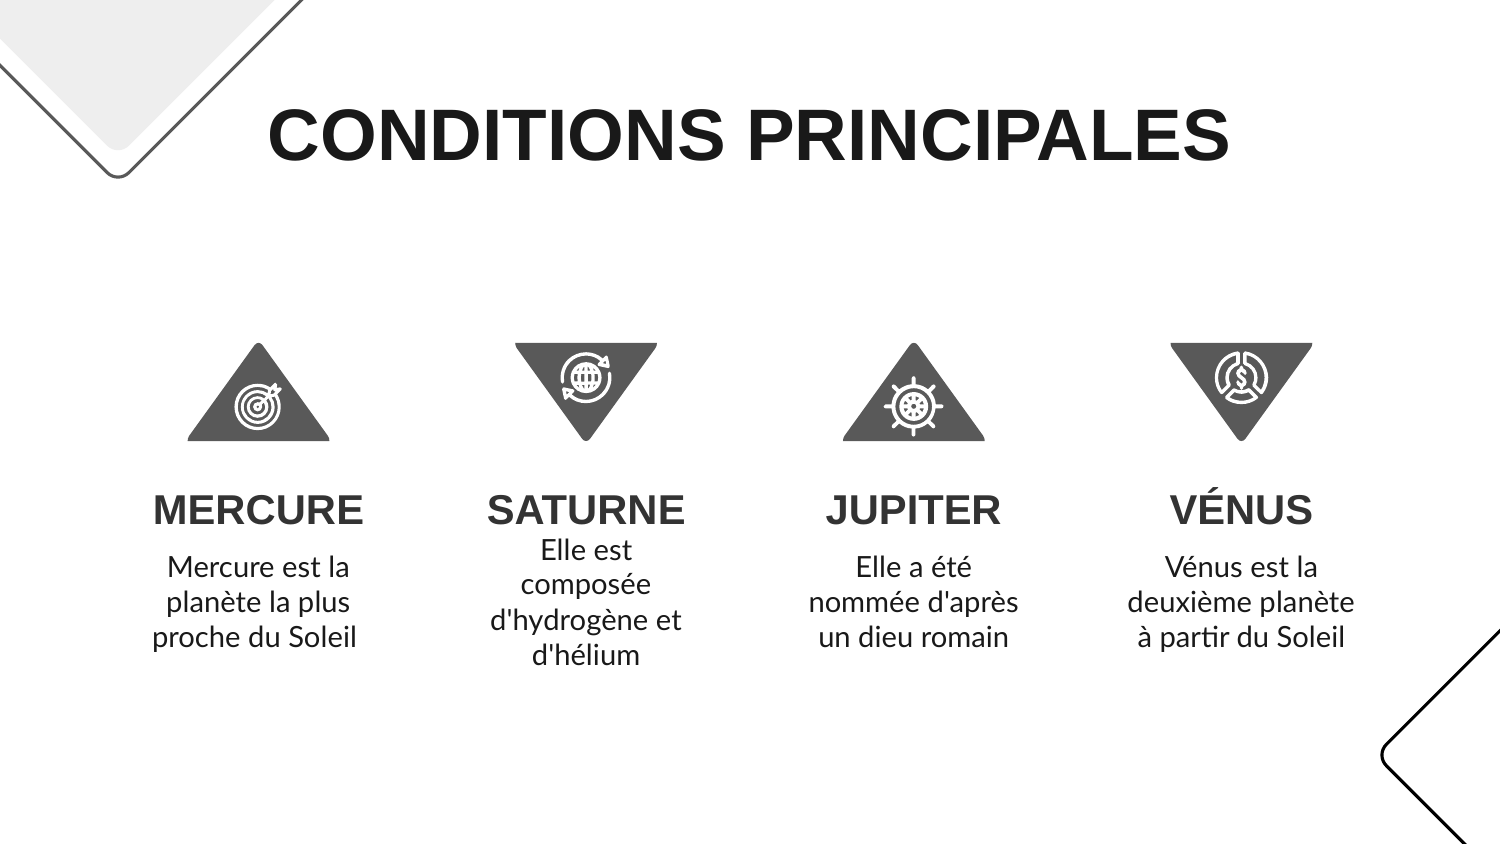

# CONDITIONS PRINCIPALES

MERCURE
SATURNE
JUPITER
VÉNUS
Mercure est la planète la plus proche du Soleil
Elle est composée d'hydrogène et d'hélium
Elle a été nommée d'après un dieu romain
Vénus est la deuxième planète à partir du Soleil